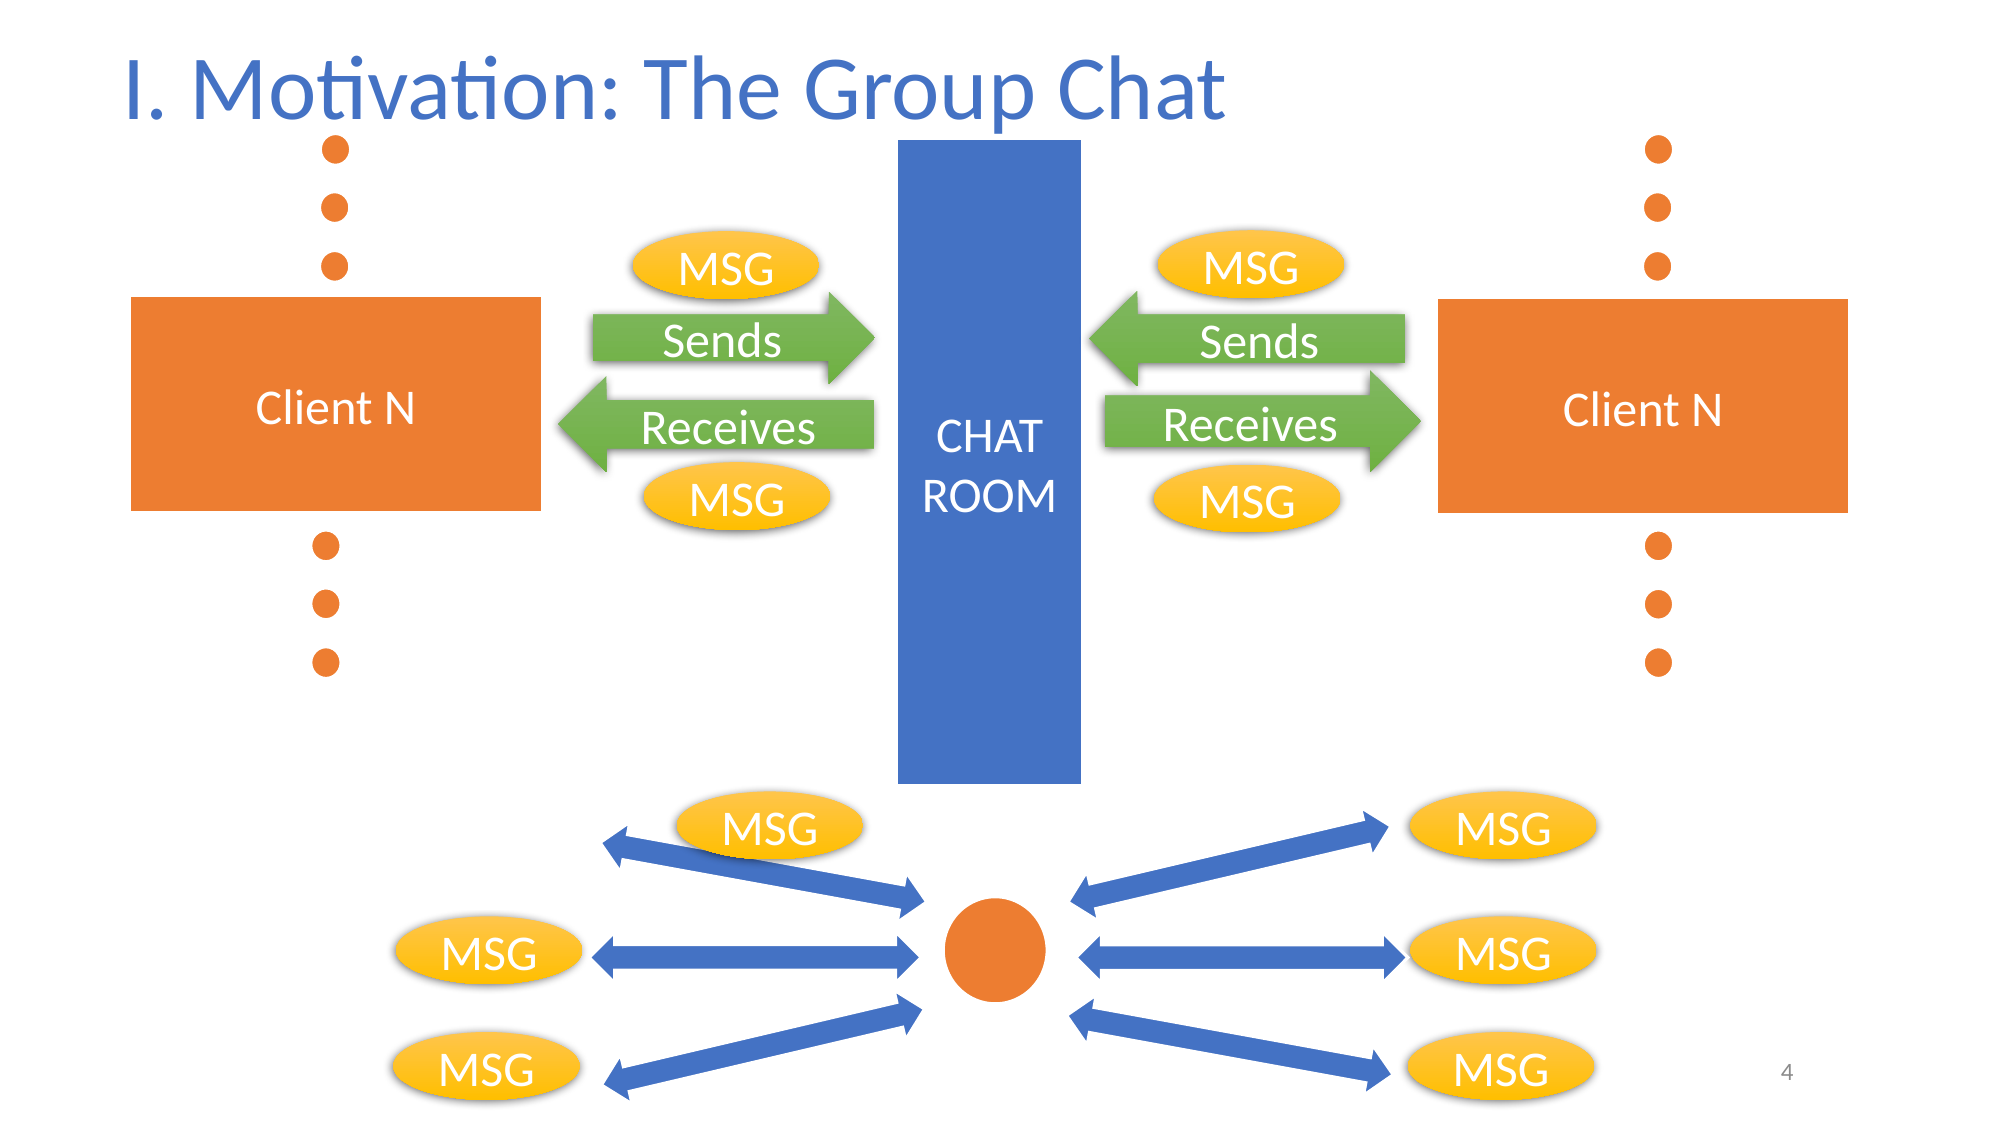

# I. Motivation: The Group Chat

CHAT ROOM

MSG
MSG

Sends
Sends
Client N
Client N
Receives
Receives
MSG
MSG

MSG
MSG

MSG
MSG
MSG
MSG
4